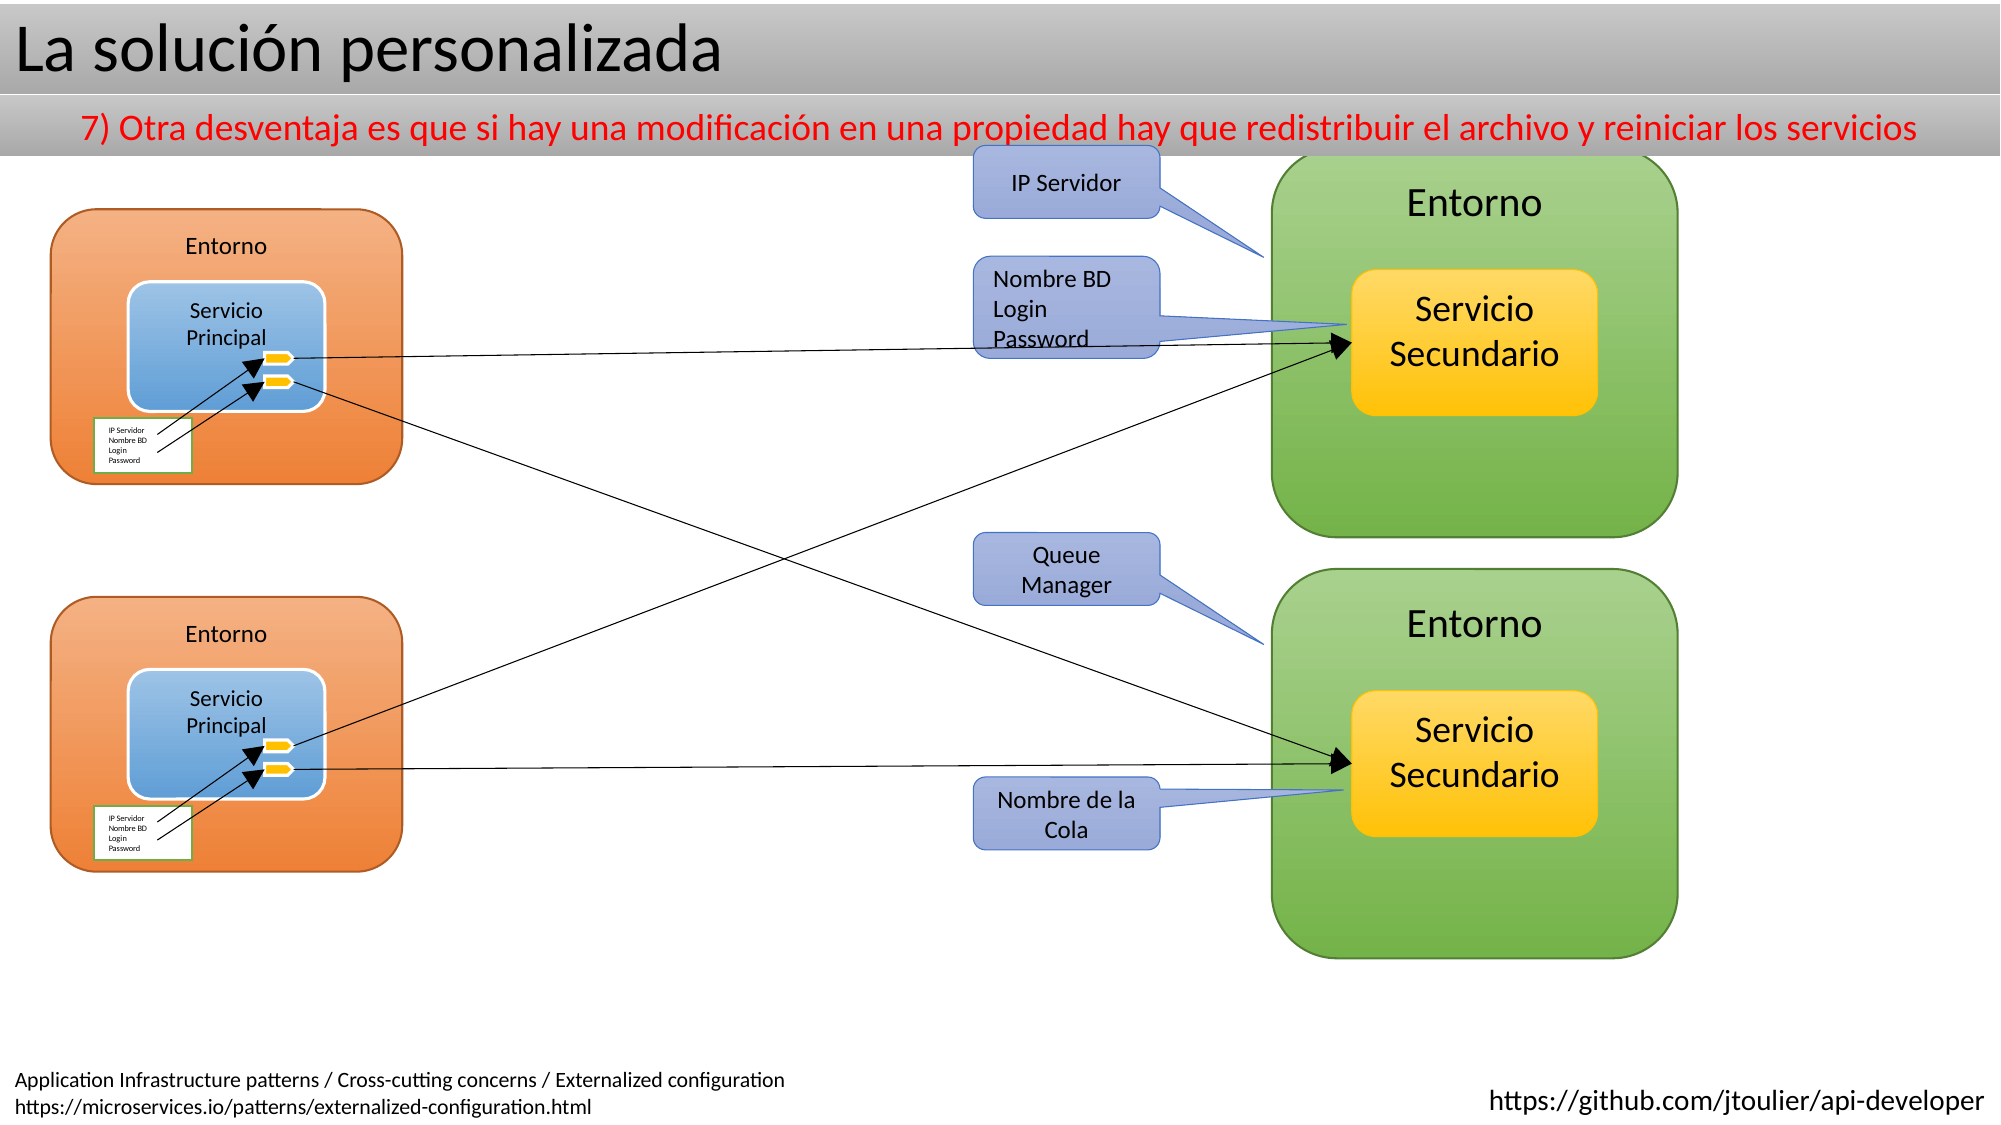

# La solución personalizada
7) Otra desventaja es que si hay una modificación en una propiedad hay que redistribuir el archivo y reiniciar los servicios
IP Servidor
Entorno
Servicio
Secundario
Entorno
Servicio
Principal

IP Servidor
Nombre BD
Login
Password
Nombre BD
Login
Password
Queue Manager
Entorno
Servicio
Secundario
Entorno
Servicio
Principal

IP Servidor
Nombre BD
Login
Password
Nombre de la Cola
Application Infrastructure patterns / Cross-cutting concerns / Externalized configuration
https://microservices.io/patterns/externalized-configuration.html
https://github.com/jtoulier/api-developer